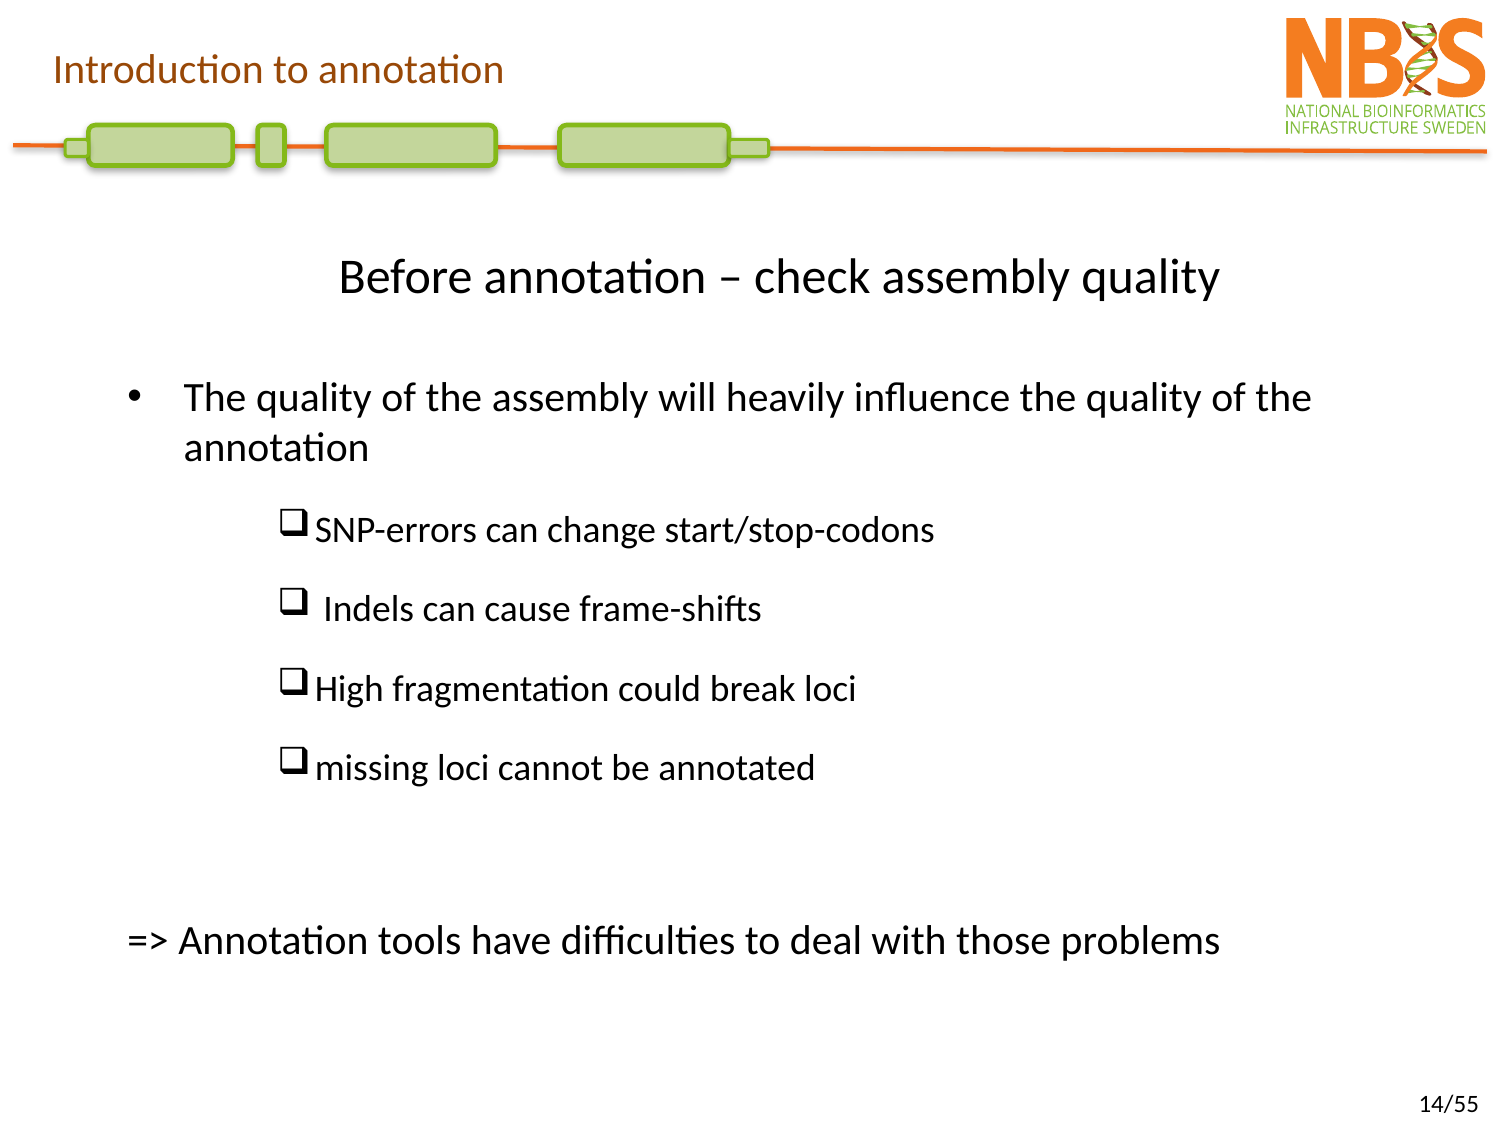

Introduction to annotation
Before annotation – check assembly quality

The quality of the assembly will heavily influence the quality of the annotation
SNP-errors can change start/stop-codons
 Indels can cause frame-shifts
High fragmentation could break loci
missing loci cannot be annotated

=> Annotation tools have difficulties to deal with those problems
14/55